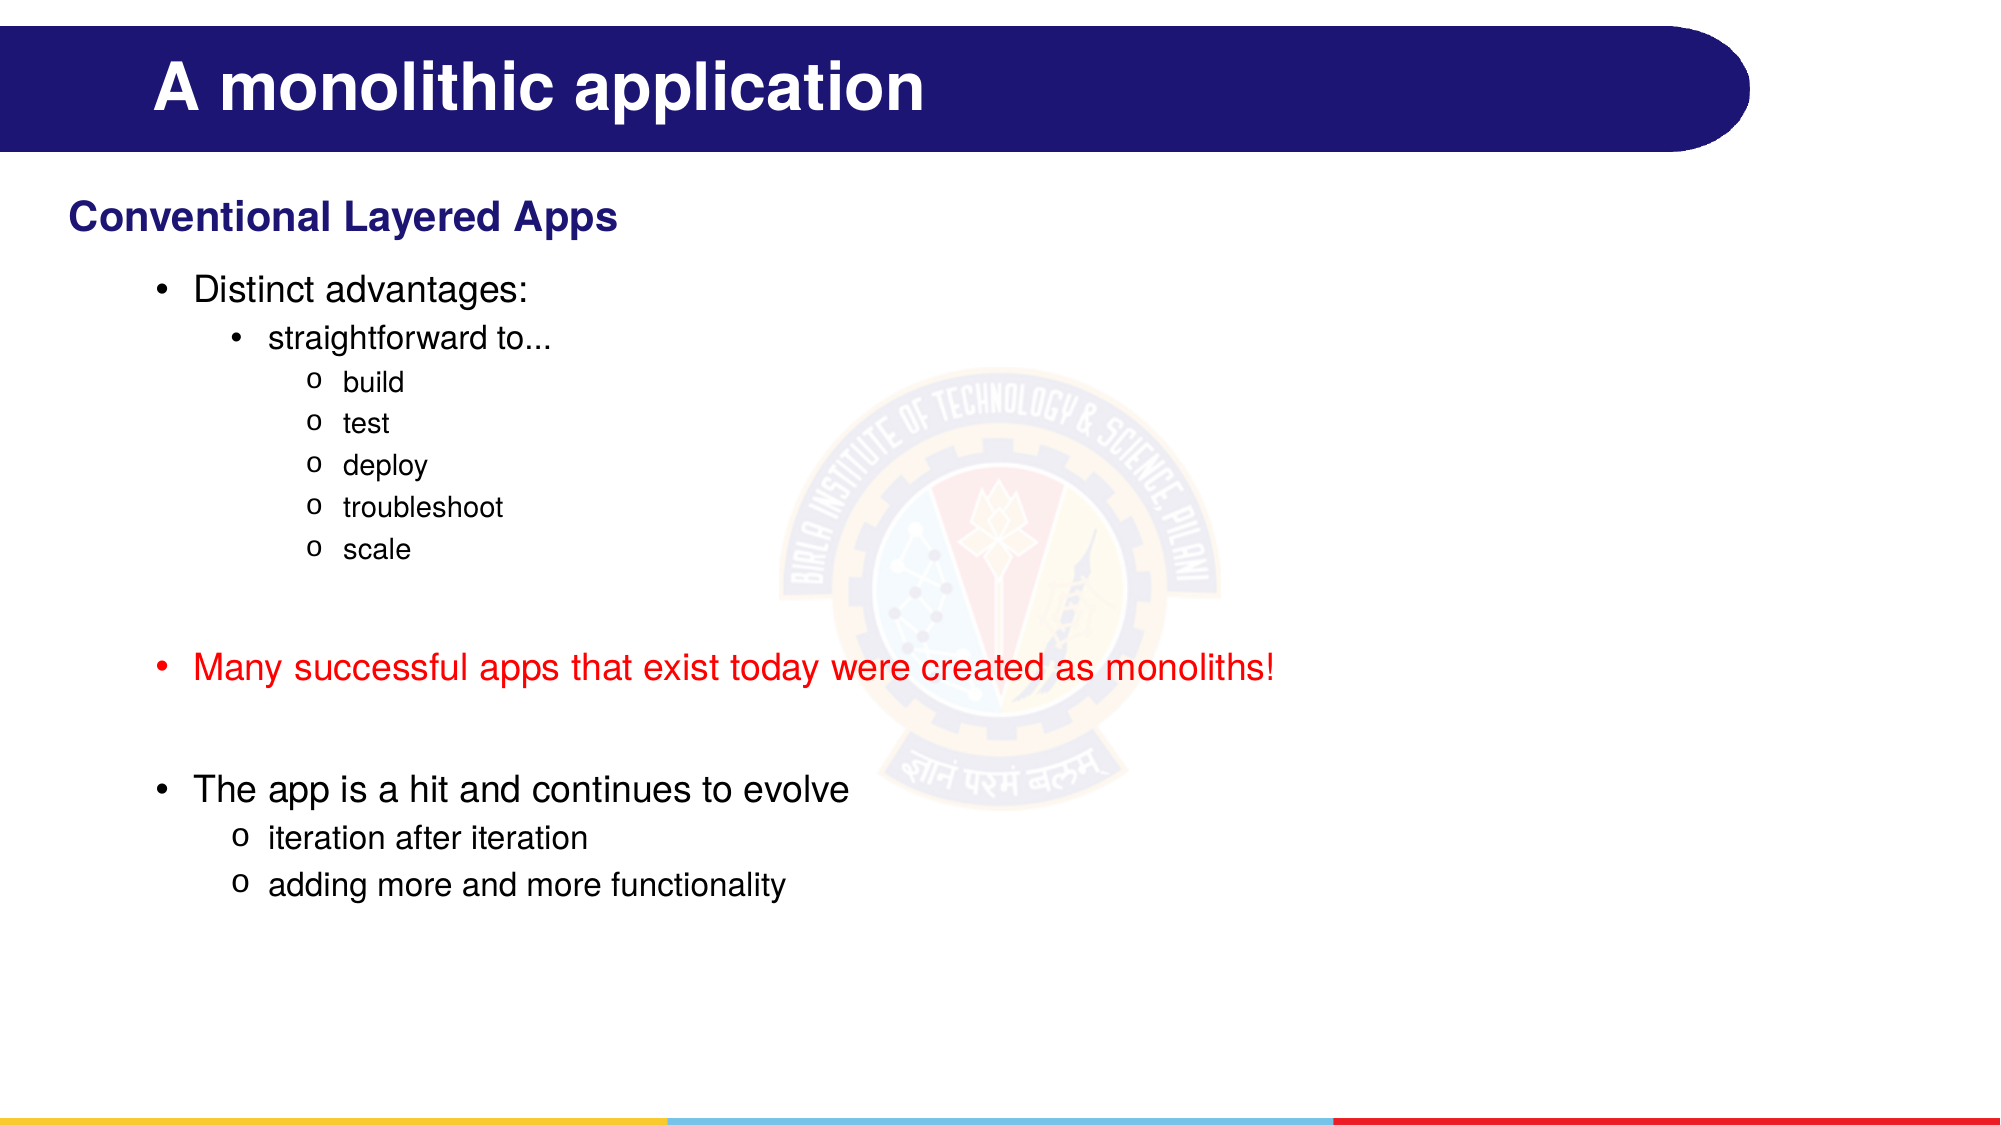

# A monolithic application
Conventional Layered Apps
Distinct advantages:
straightforward to...
build
test
deploy
troubleshoot
scale

Many successful apps that exist today were created as monoliths!

The app is a hit and continues to evolve
iteration after iteration
adding more and more functionality